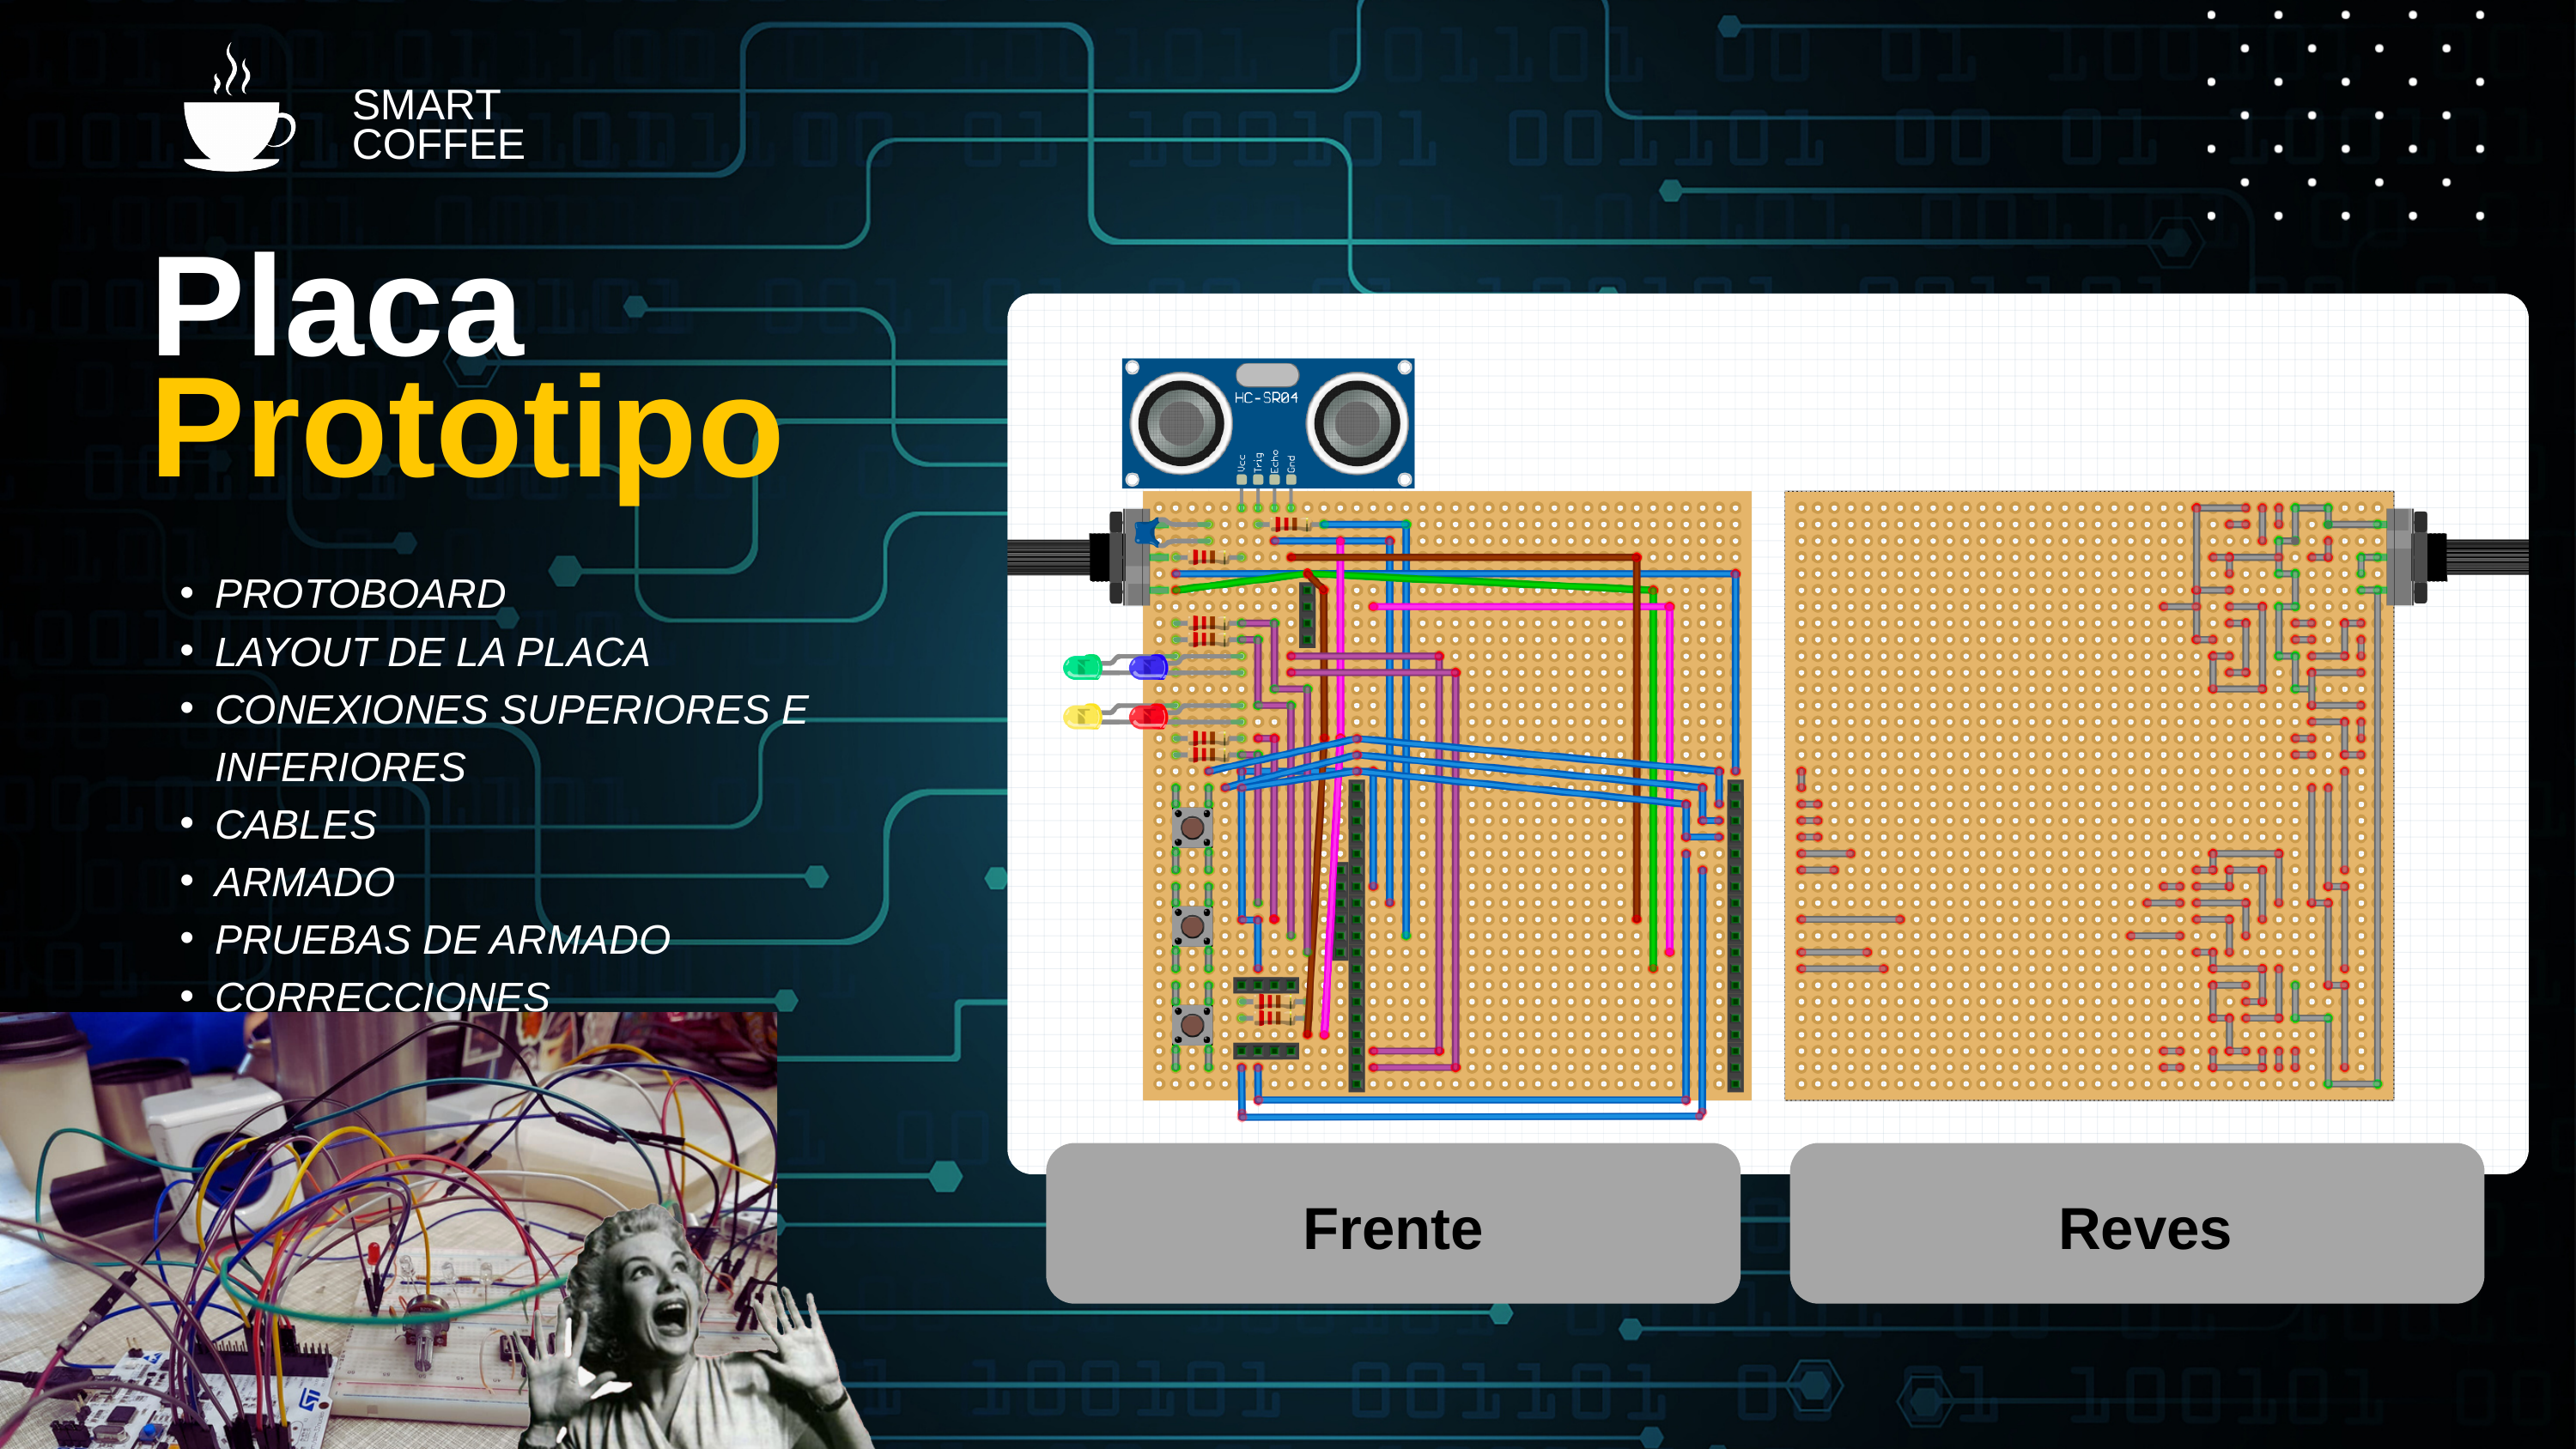

SMART COFFEE
Placa

Prototipo

PROTOBOARD
LAYOUT DE LA PLACA
CONEXIONES SUPERIORES E INFERIORES
CABLES
ARMADO
PRUEBAS DE ARMADO
CORRECCIONES

Frente
Reves